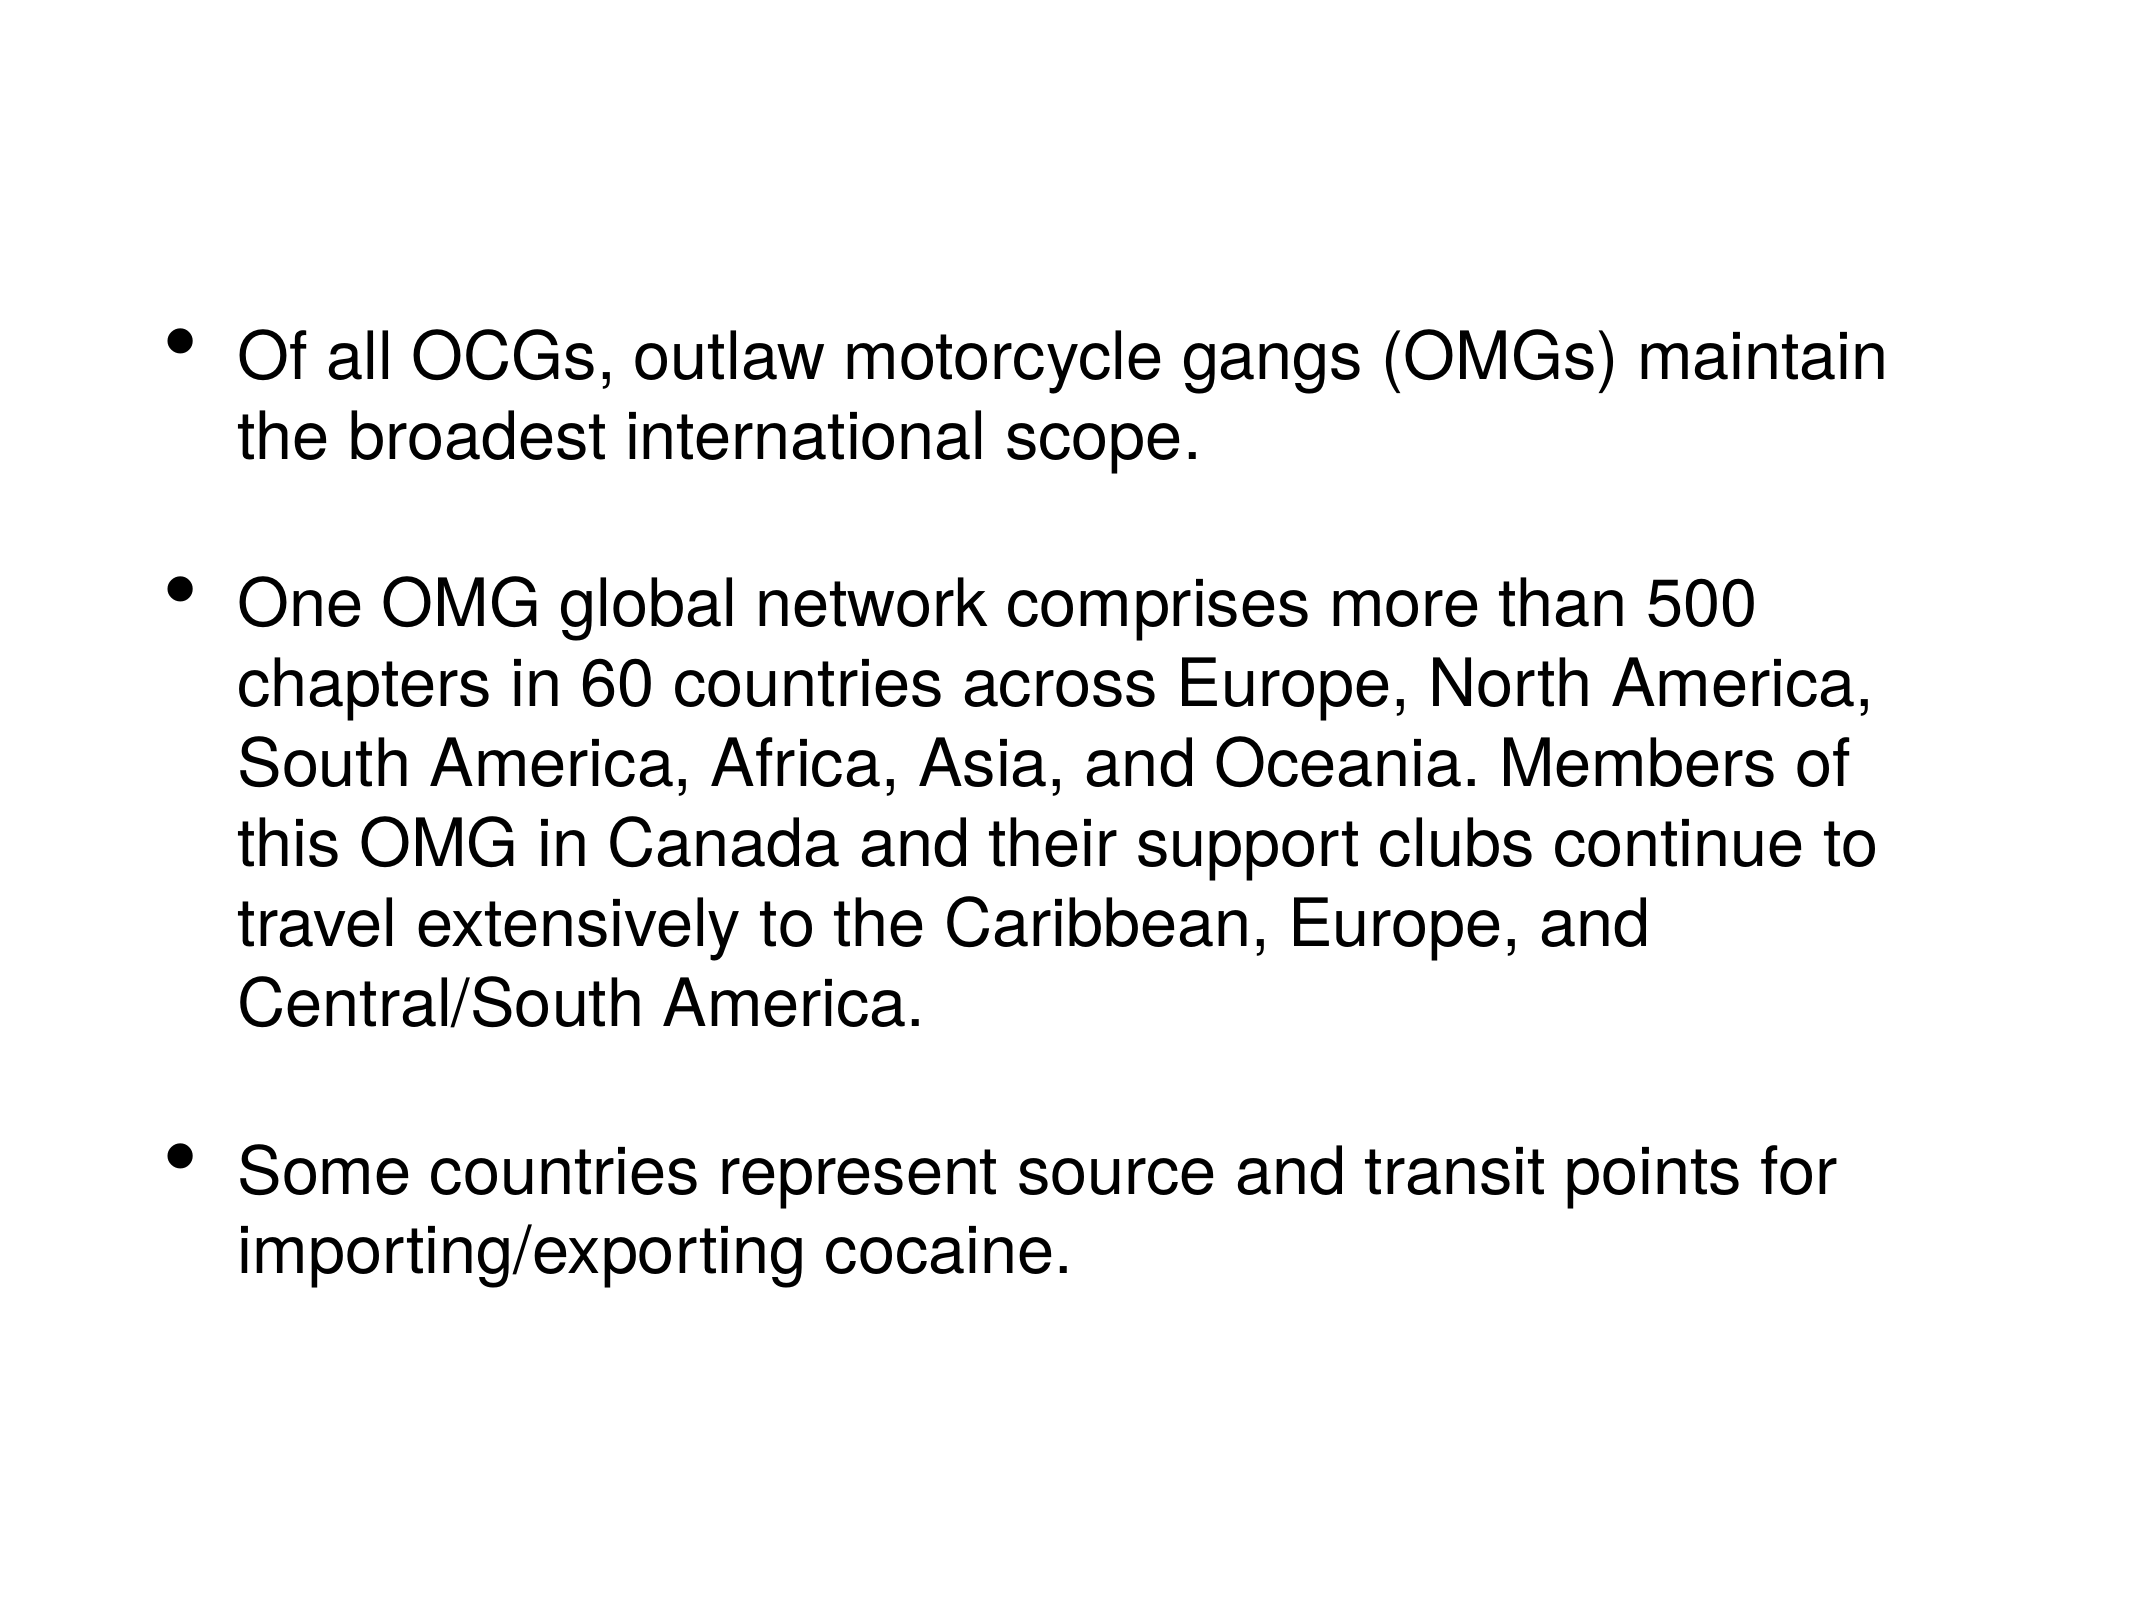

Of all OCGs, outlaw motorcycle gangs (OMGs) maintain the broadest international scope.
One OMG global network comprises more than 500 chapters in 60 countries across Europe, North America, South America, Africa, Asia, and Oceania. Members of this OMG in Canada and their support clubs continue to travel extensively to the Caribbean, Europe, and Central/South America.
Some countries represent source and transit points for importing/exporting cocaine.